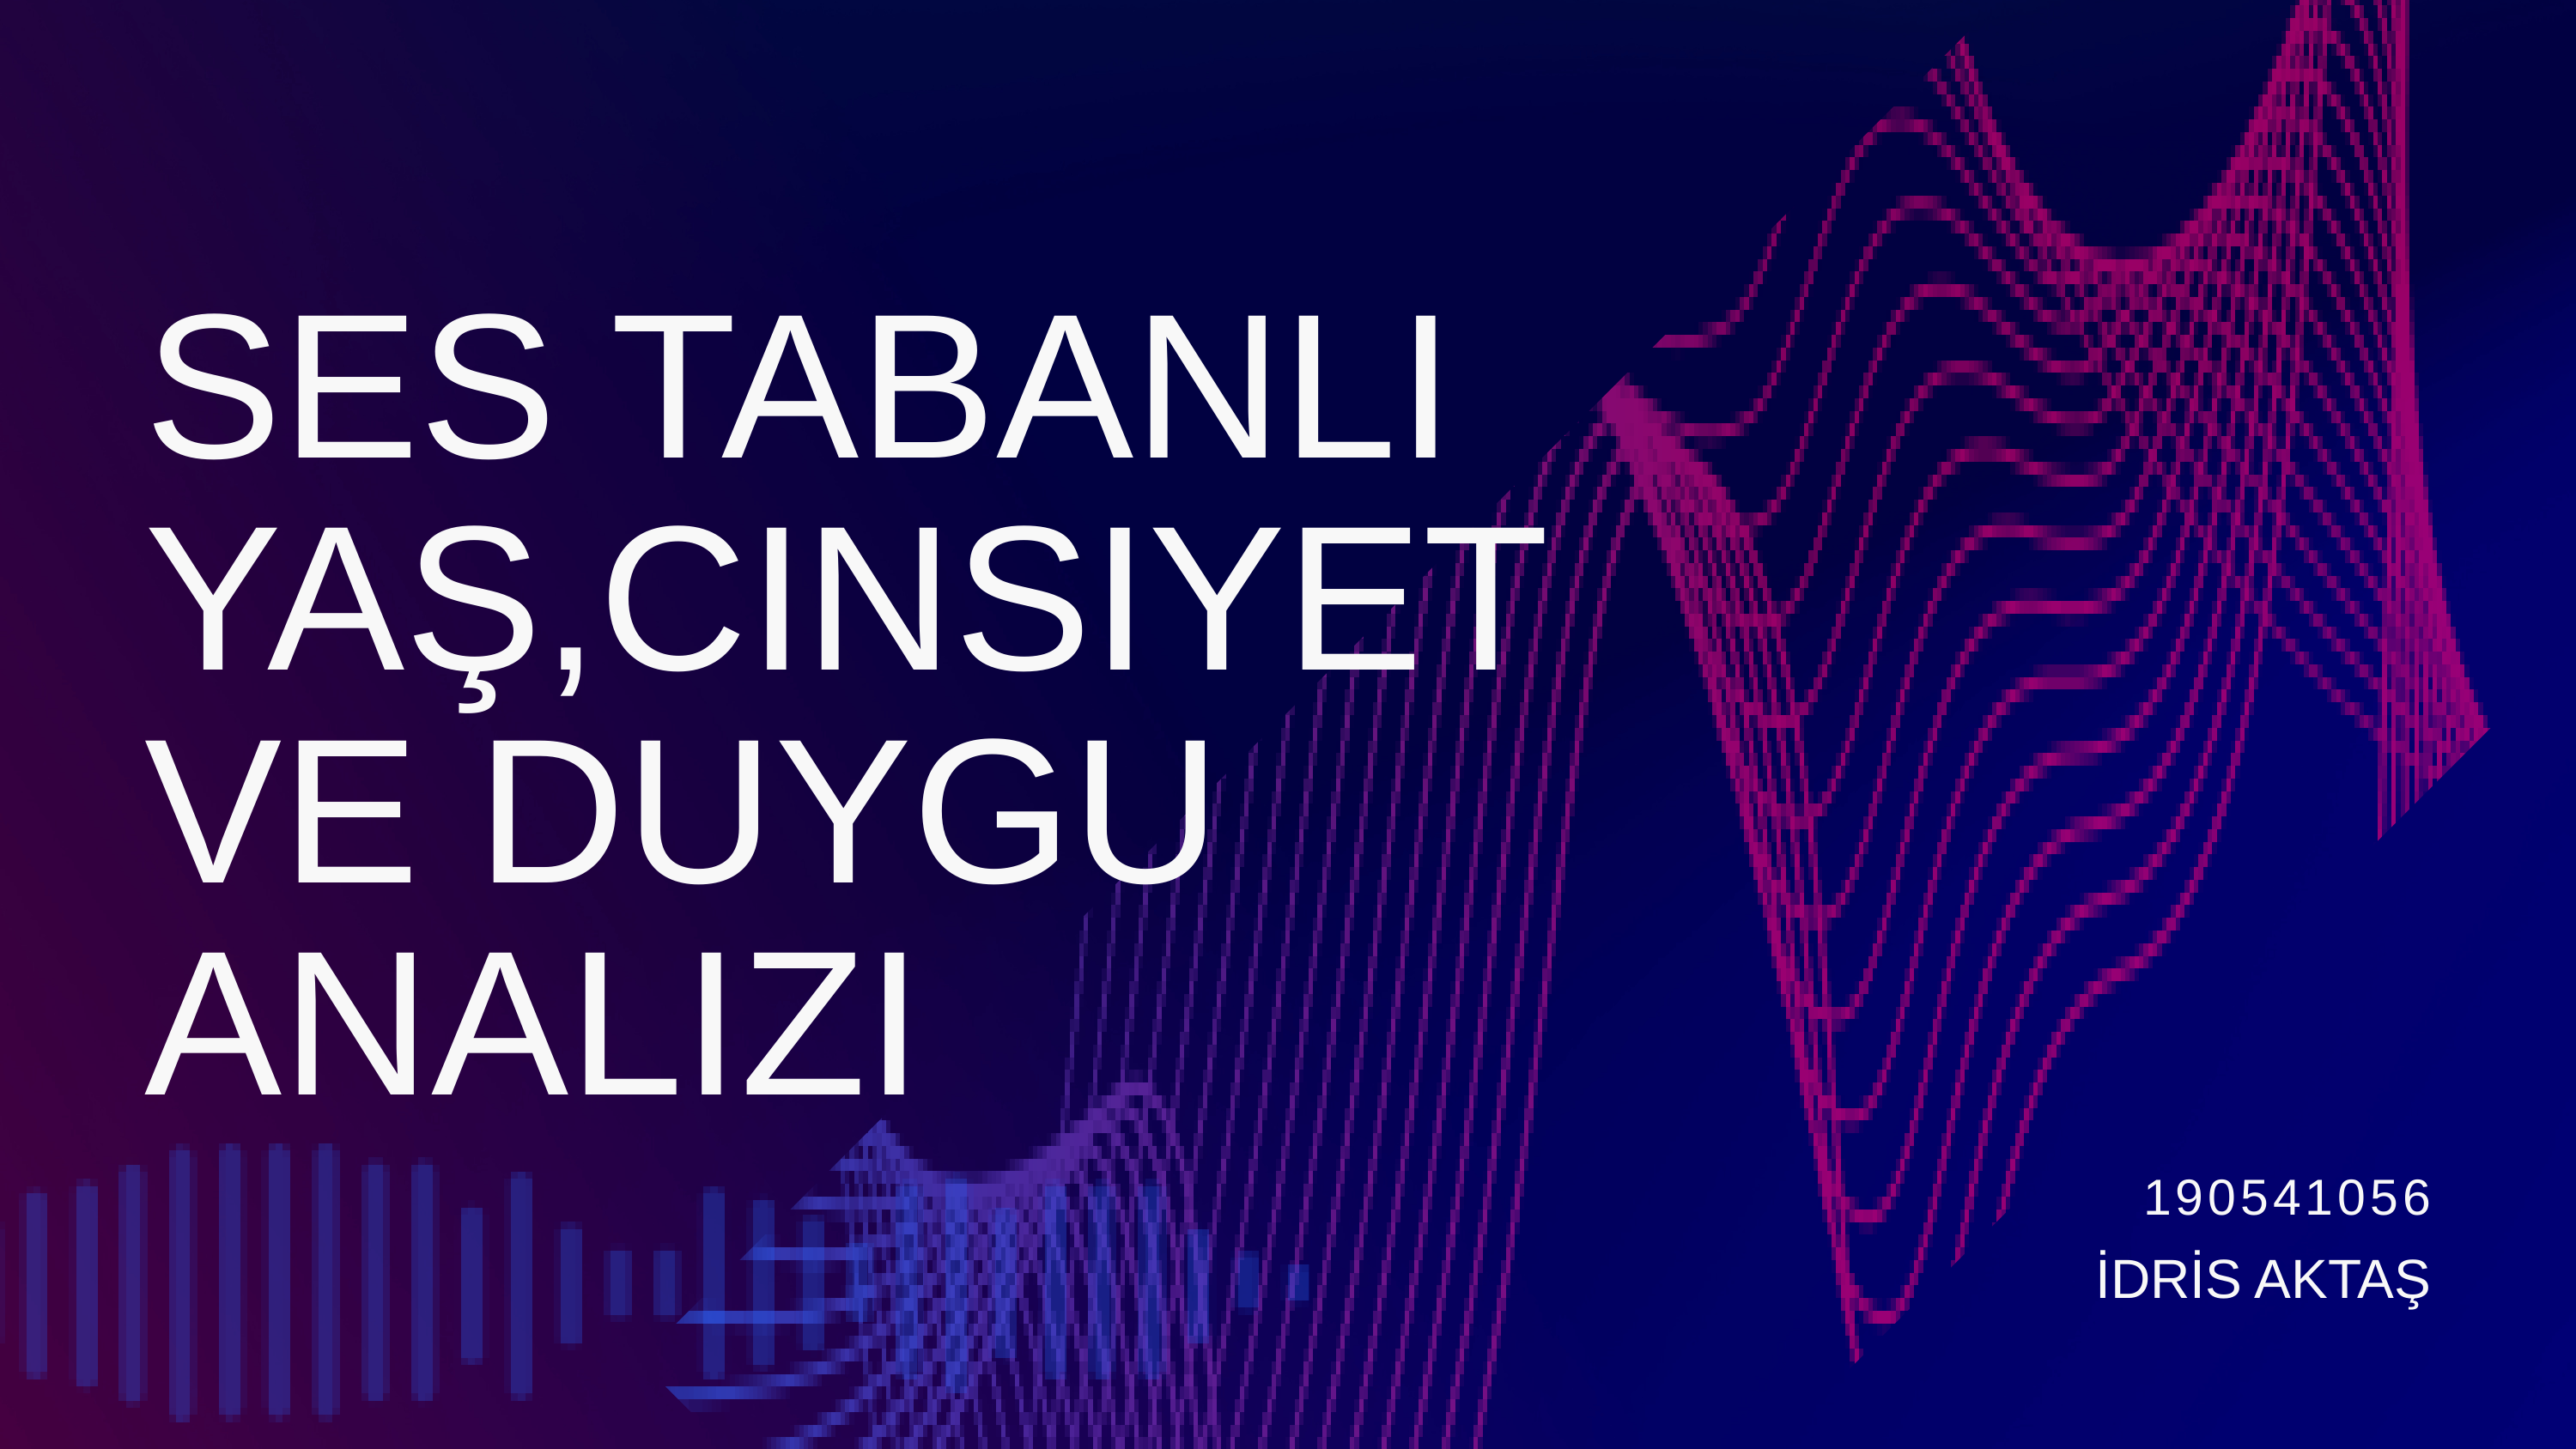

SES TABANLI YAŞ,CINSIYET VE DUYGU ANALIZI

190541056
İDRİS AKTAŞ